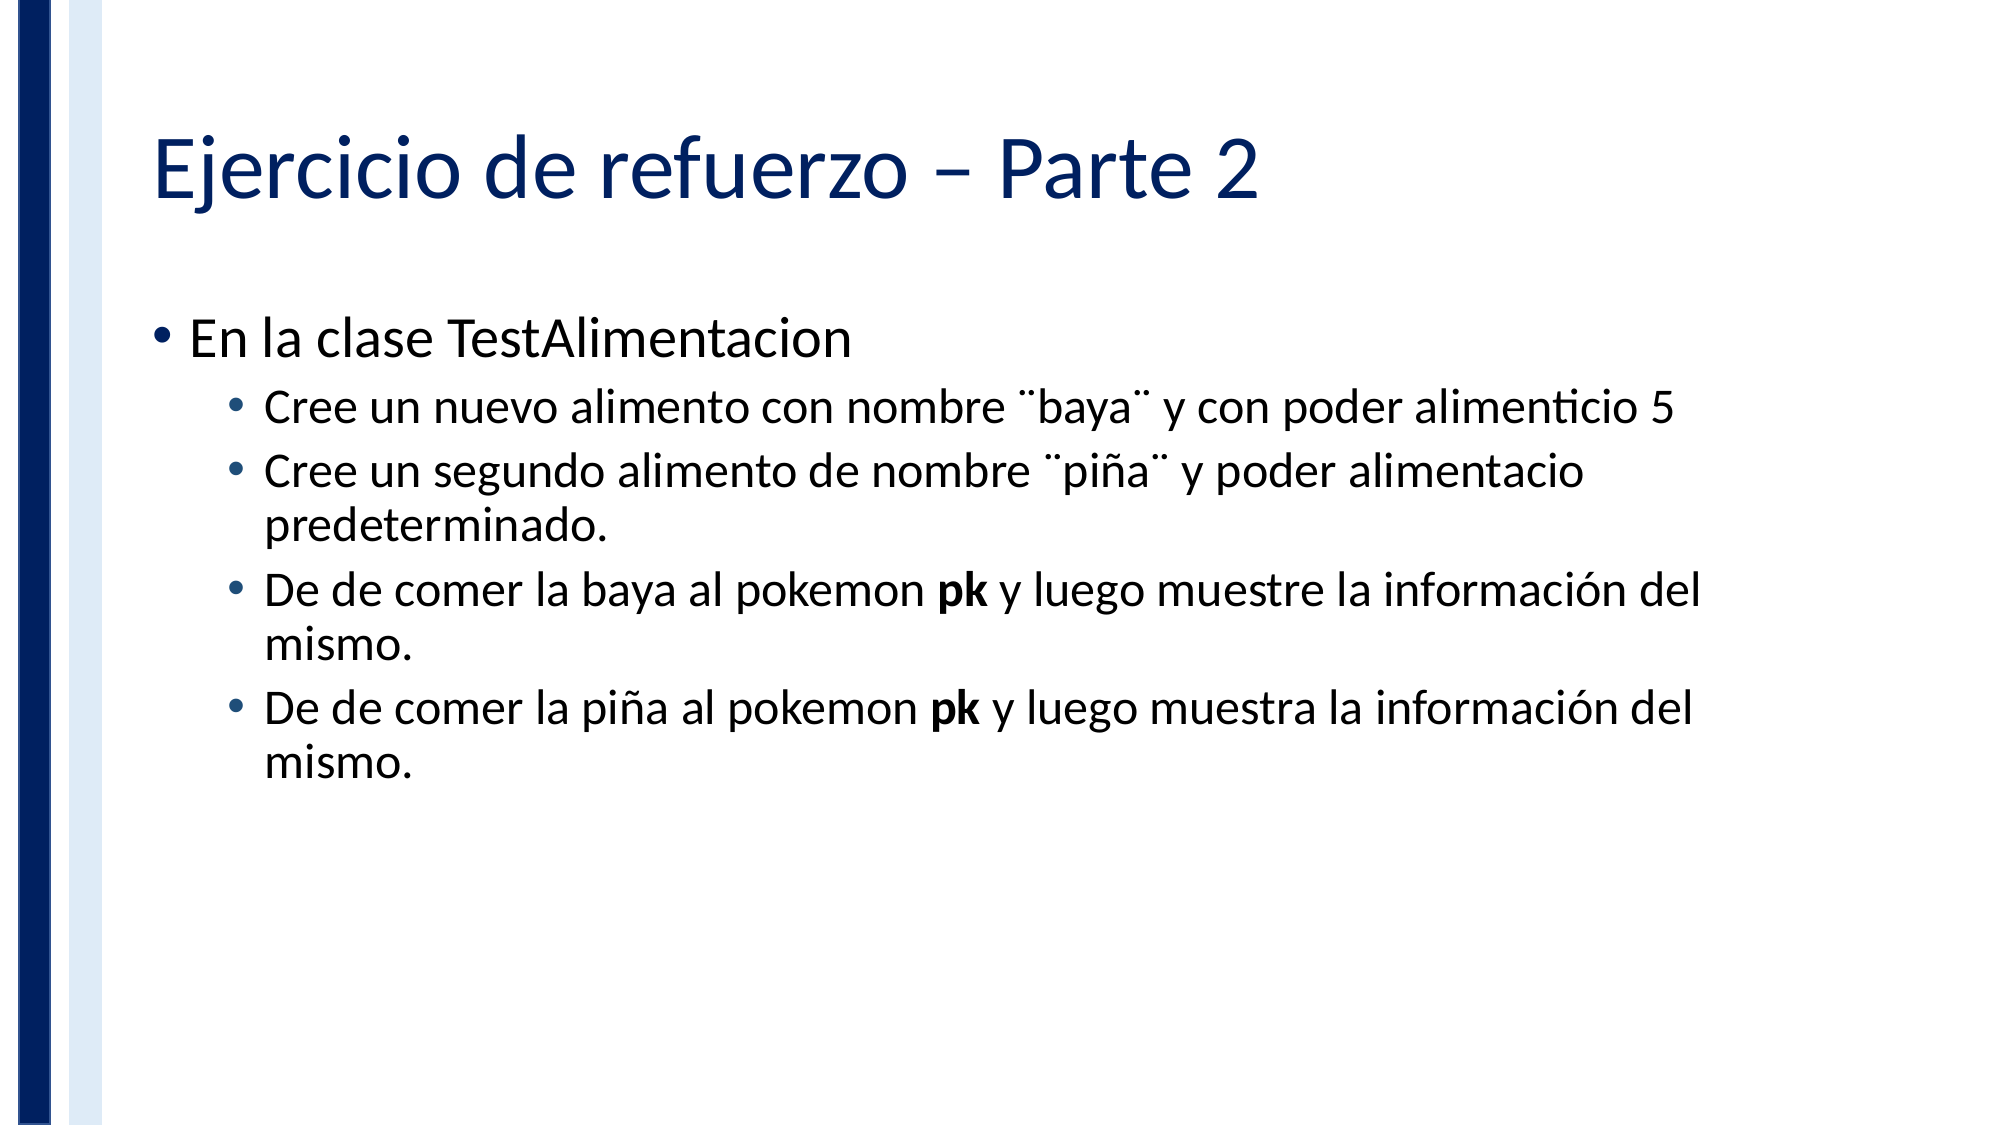

# Ejercicio de refuerzo – Parte 2
En la clase TestAlimentacion
Cree un nuevo alimento con nombre ¨baya¨ y con poder alimenticio 5
Cree un segundo alimento de nombre ¨piña¨ y poder alimentacio predeterminado.
De de comer la baya al pokemon pk y luego muestre la información del mismo.
De de comer la piña al pokemon pk y luego muestra la información del mismo.